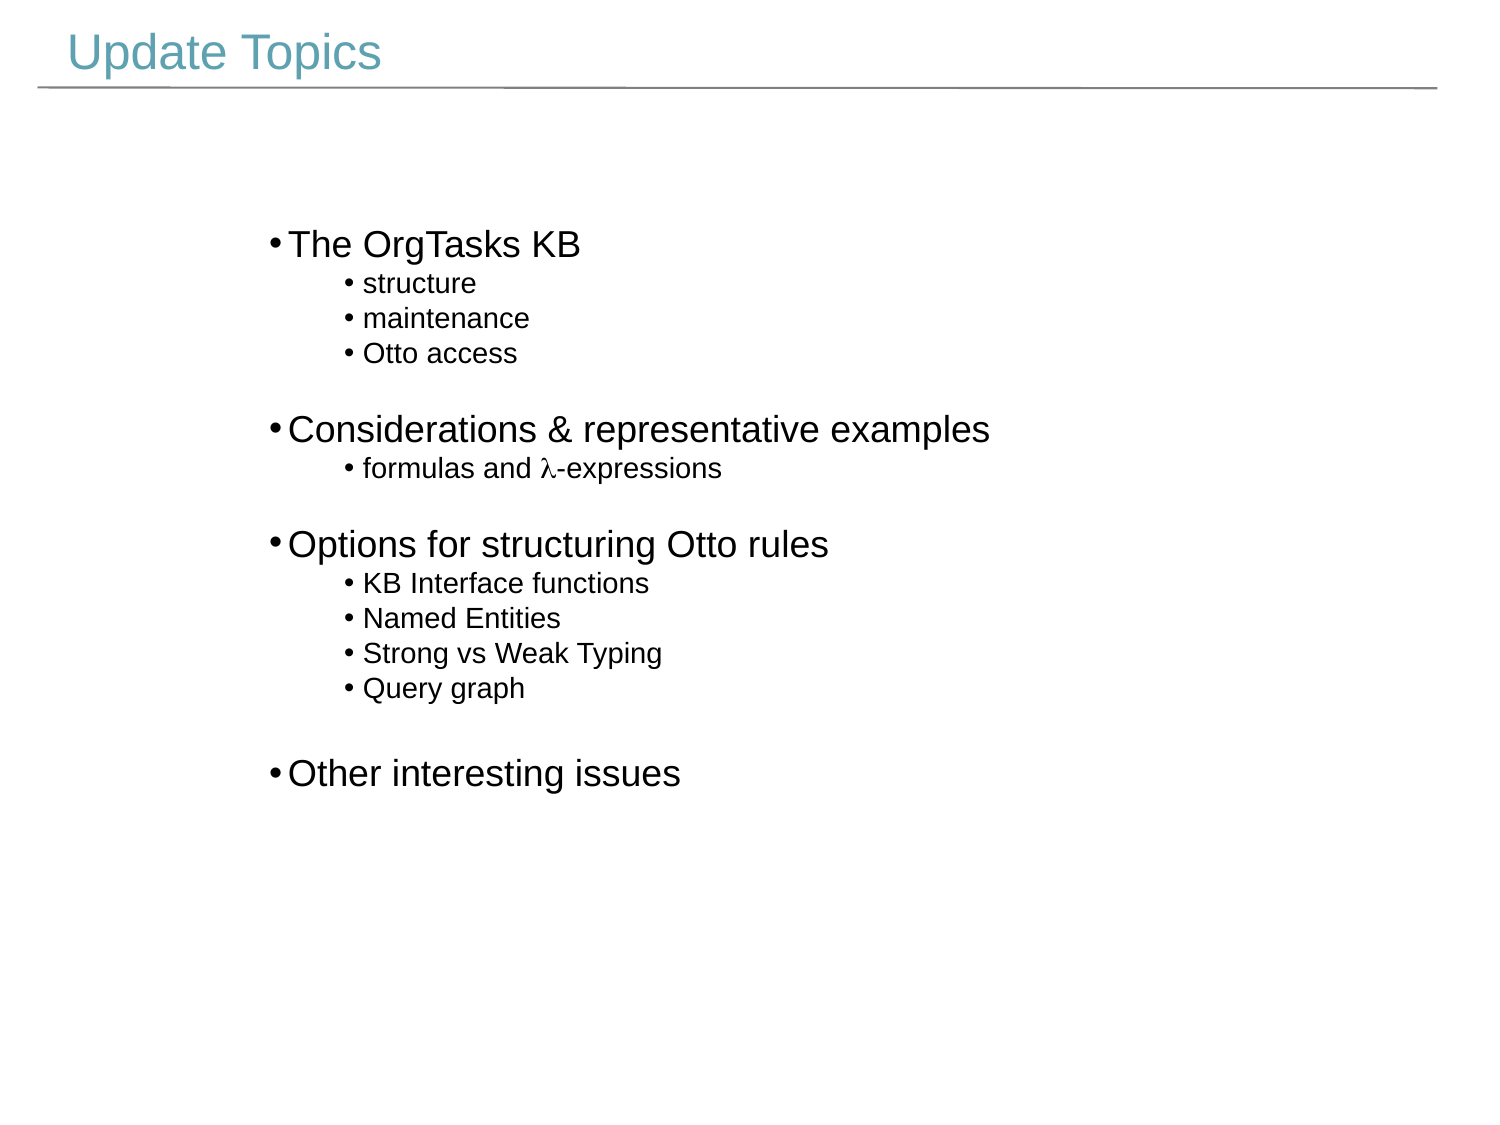

Update Topics
The OrgTasks KB
structure
maintenance
Otto access

Considerations & representative examples
formulas and λ-expressions

Options for structuring Otto rules
KB Interface functions
Named Entities
Strong vs Weak Typing
Query graph

Other interesting issues